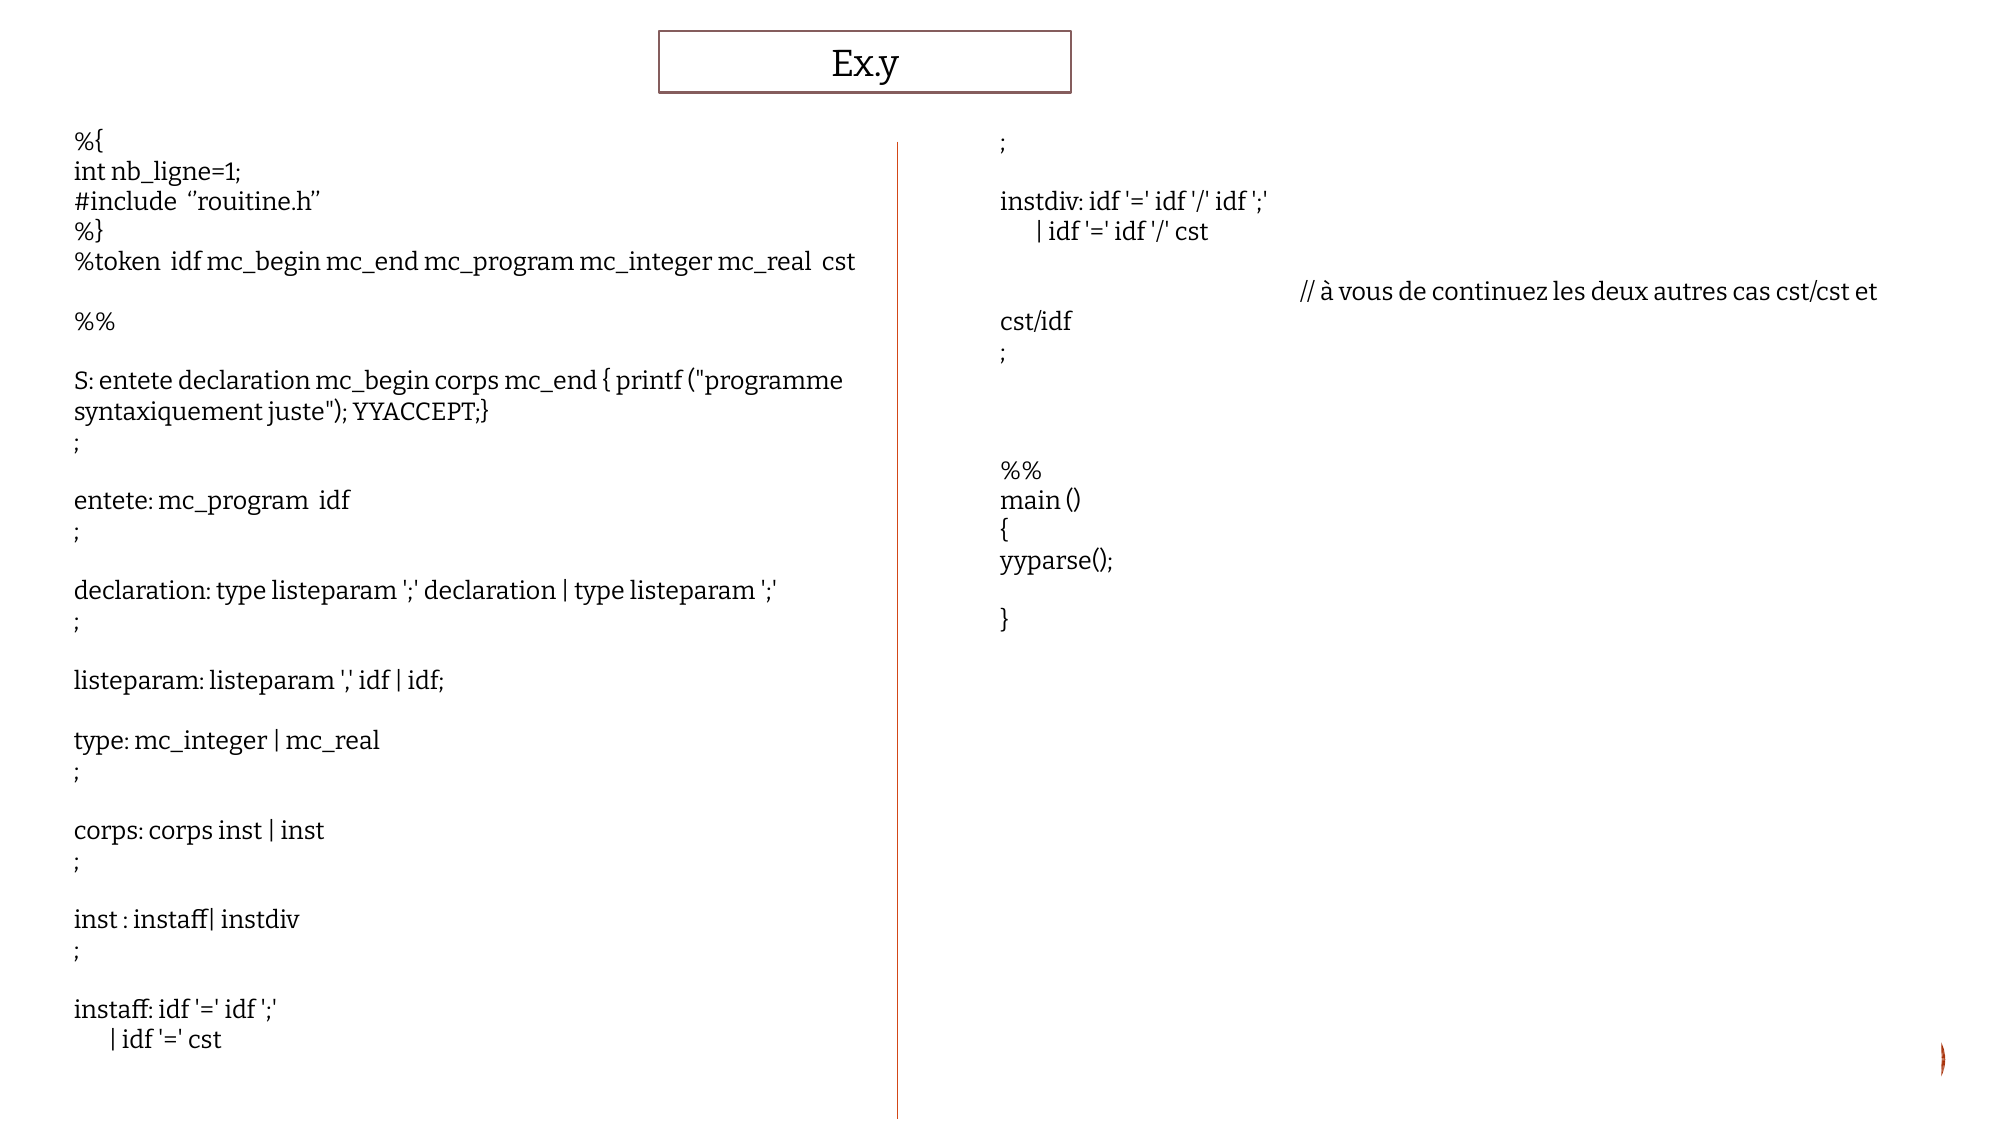

Ex.y
%{
int nb_ligne=1;
#include  ‘’rouitine.h’’
%}
%token  idf mc_begin mc_end mc_program mc_integer mc_real  cst

%%

S: entete declaration mc_begin corps mc_end { printf ("programme syntaxiquement juste"); YYACCEPT;}
;

entete: mc_program  idf
;

declaration: type listeparam ';' declaration | type listeparam ';'
;

listeparam: listeparam ',' idf | idf;

type: mc_integer | mc_real
;

corps: corps inst | inst
;

inst : instaff| instdiv
;

instaff: idf '=' idf ';'
       | idf '=' cst

;

instdiv: idf '=' idf '/' idf ';'
       | idf '=' idf '/' cst
								// à vous de continuez les deux autres cas cst/cst et cst/idf
;

%%
main ()
{
yyparse();

}